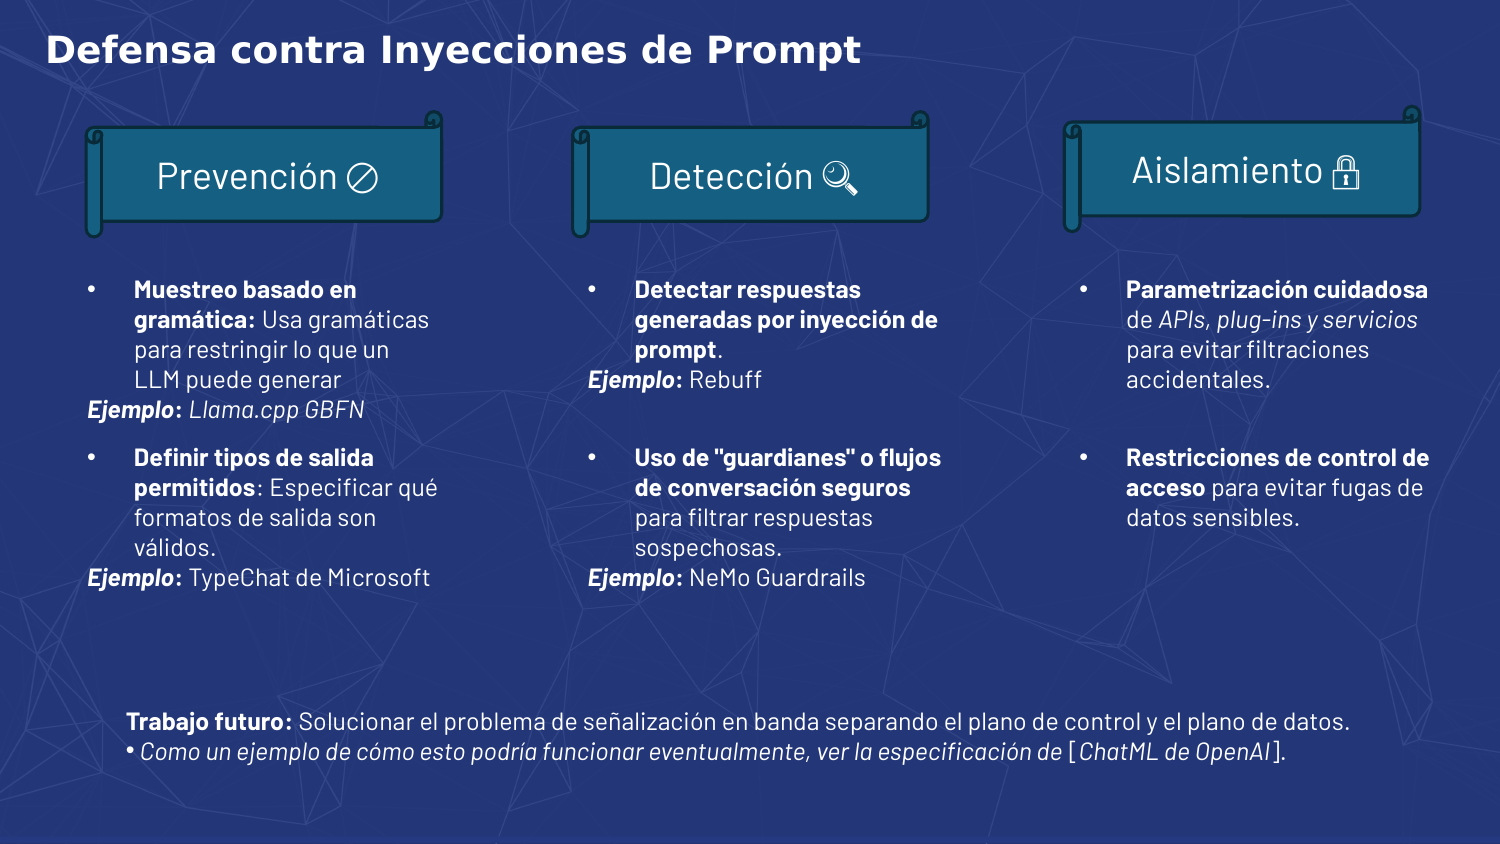

# Defensa contra Inyecciones de Prompt
Aislamiento 🔒
Prevención 🚫
Detección 🔍
Muestreo basado en gramática: Usa gramáticas para restringir lo que un LLM puede generar
Ejemplo: Llama.cpp GBFN
Detectar respuestas generadas por inyección de prompt.
Ejemplo: Rebuff
Parametrización cuidadosa de APIs, plug-ins y servicios para evitar filtraciones accidentales.
Definir tipos de salida permitidos: Especificar qué formatos de salida son válidos.
Ejemplo: TypeChat de Microsoft
Uso de "guardianes" o flujos de conversación seguros para filtrar respuestas sospechosas.
Ejemplo: NeMo Guardrails
Restricciones de control de acceso para evitar fugas de datos sensibles.
Trabajo futuro: Solucionar el problema de señalización en banda separando el plano de control y el plano de datos.
 Como un ejemplo de cómo esto podría funcionar eventualmente, ver la especificación de [ChatML de OpenAI].